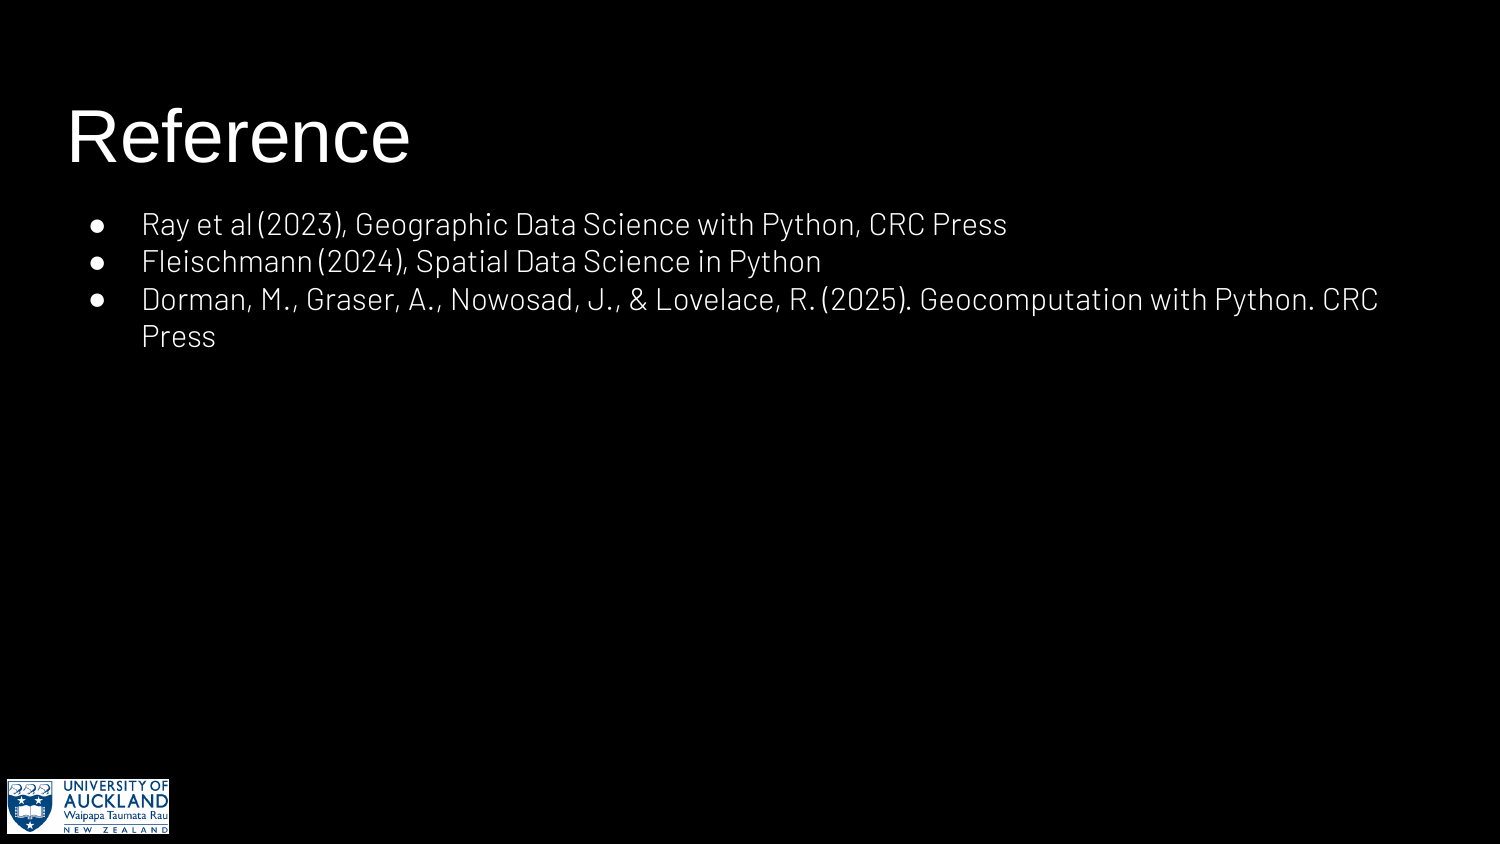

# Reference
Ray et al (2023), Geographic Data Science with Python, CRC Press
Fleischmann (2024), Spatial Data Science in Python
Dorman, M., Graser, A., Nowosad, J., & Lovelace, R. (2025). Geocomputation with Python. CRC Press